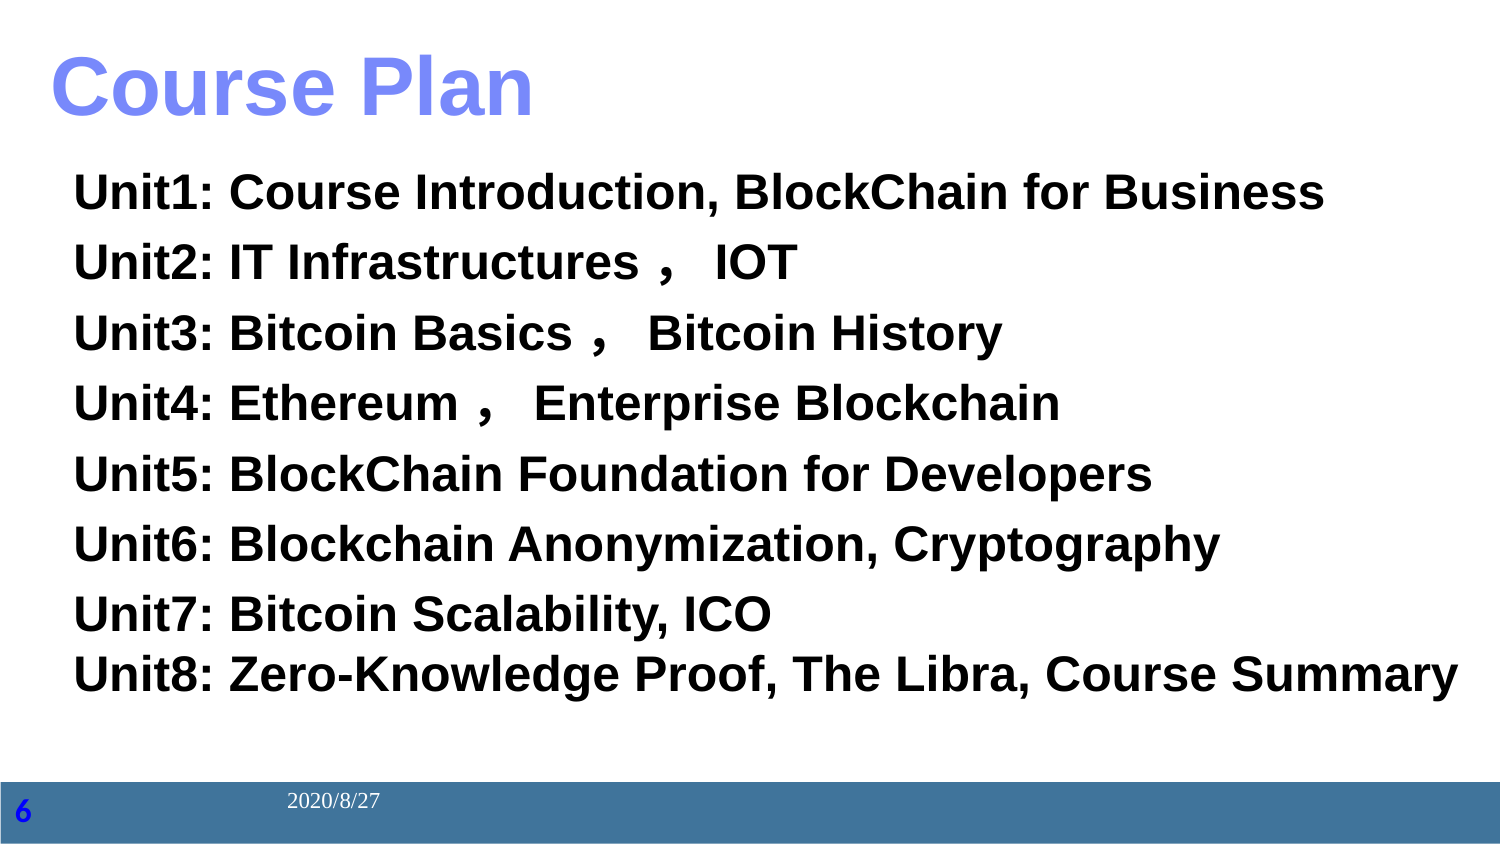

Course Plan
Unit1: Course Introduction, BlockChain for Business
Unit2: IT Infrastructures，IOT
Unit3: Bitcoin Basics，Bitcoin History
Unit4: Ethereum，Enterprise Blockchain
Unit5: BlockChain Foundation for Developers
Unit6: Blockchain Anonymization, Cryptography
Unit7: Bitcoin Scalability, ICO
Unit8: Zero-Knowledge Proof, The Libra, Course Summary
2020/8/27